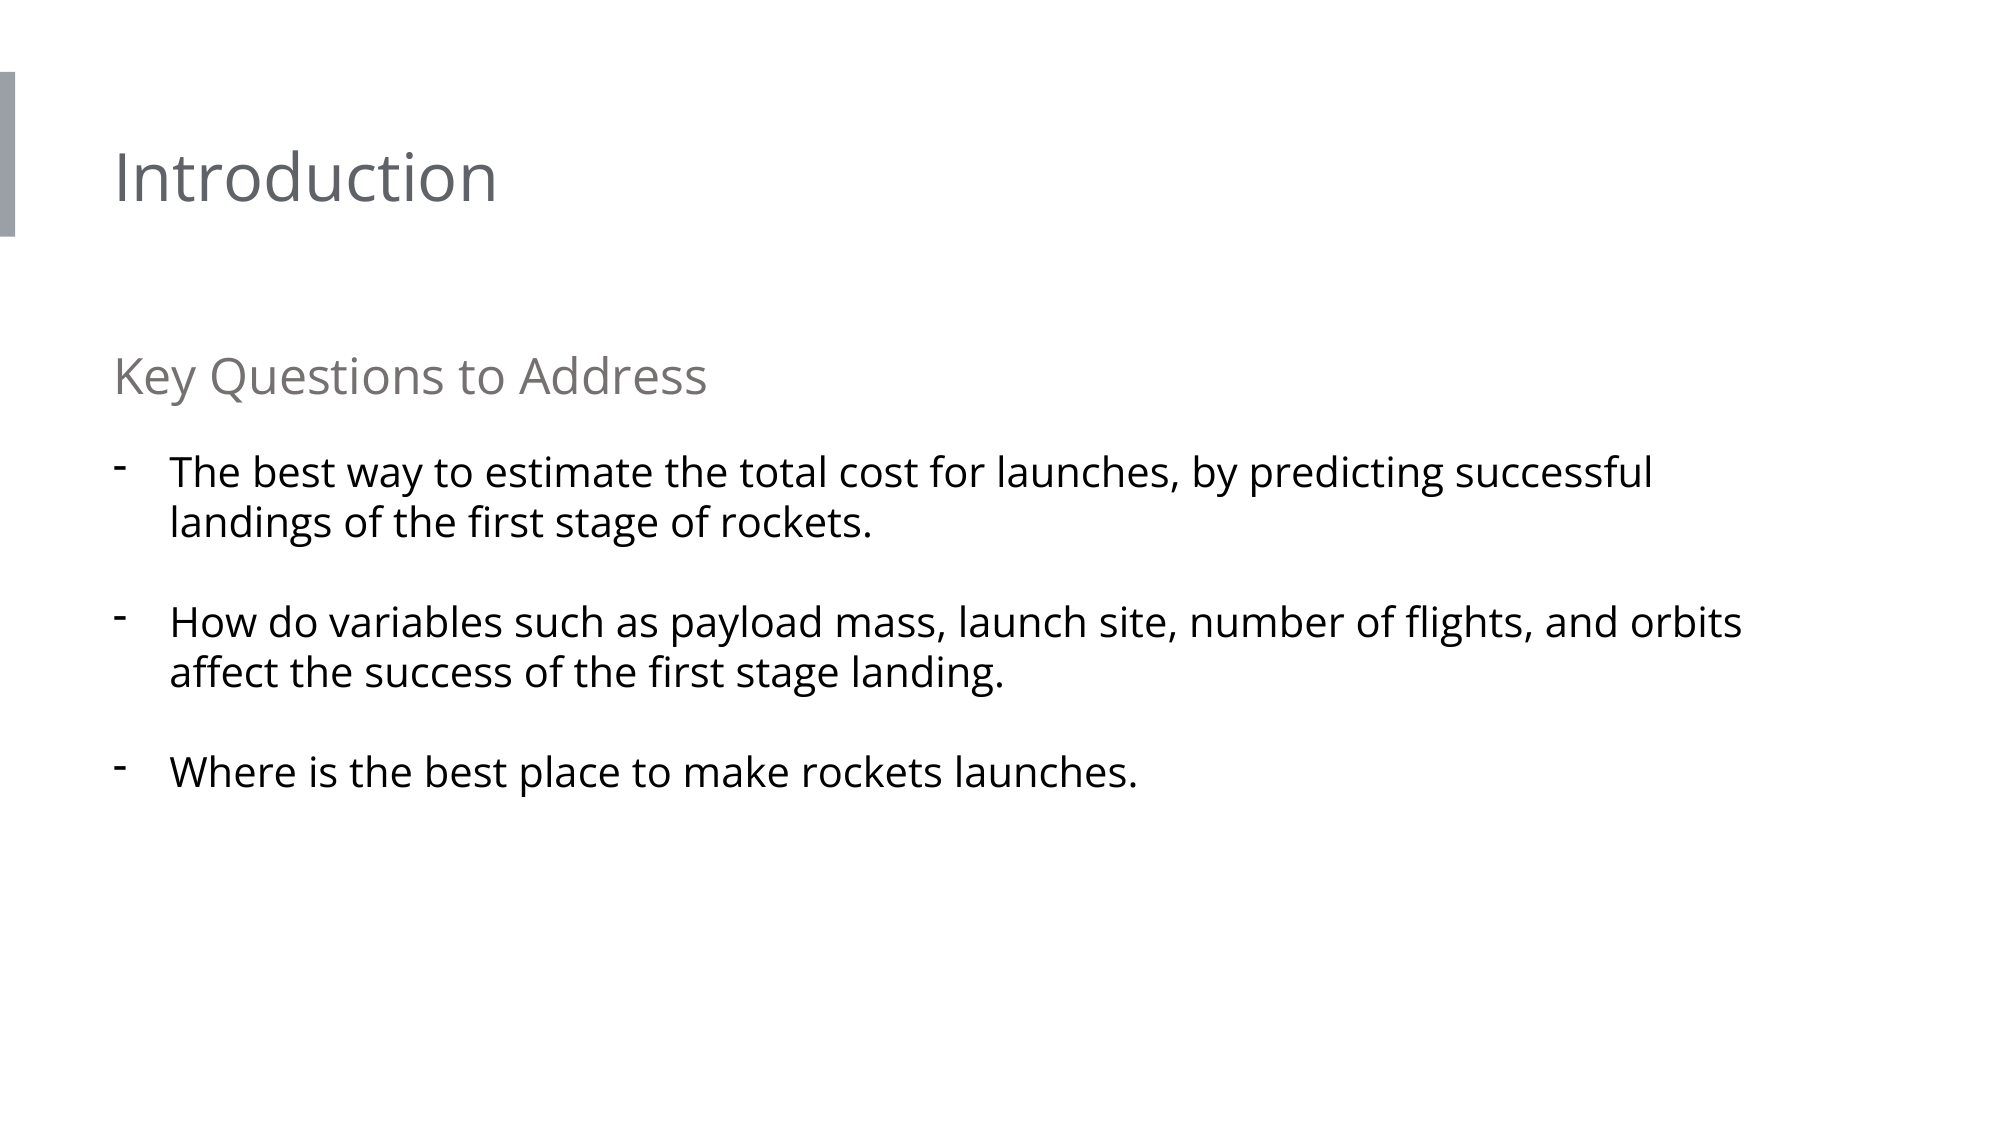

Introduction
Key Questions to Address
The best way to estimate the total cost for launches, by predicting successful landings of the first stage of rockets.

How do variables such as payload mass, launch site, number of flights, and orbits affect the success of the first stage landing.

Where is the best place to make rockets launches.